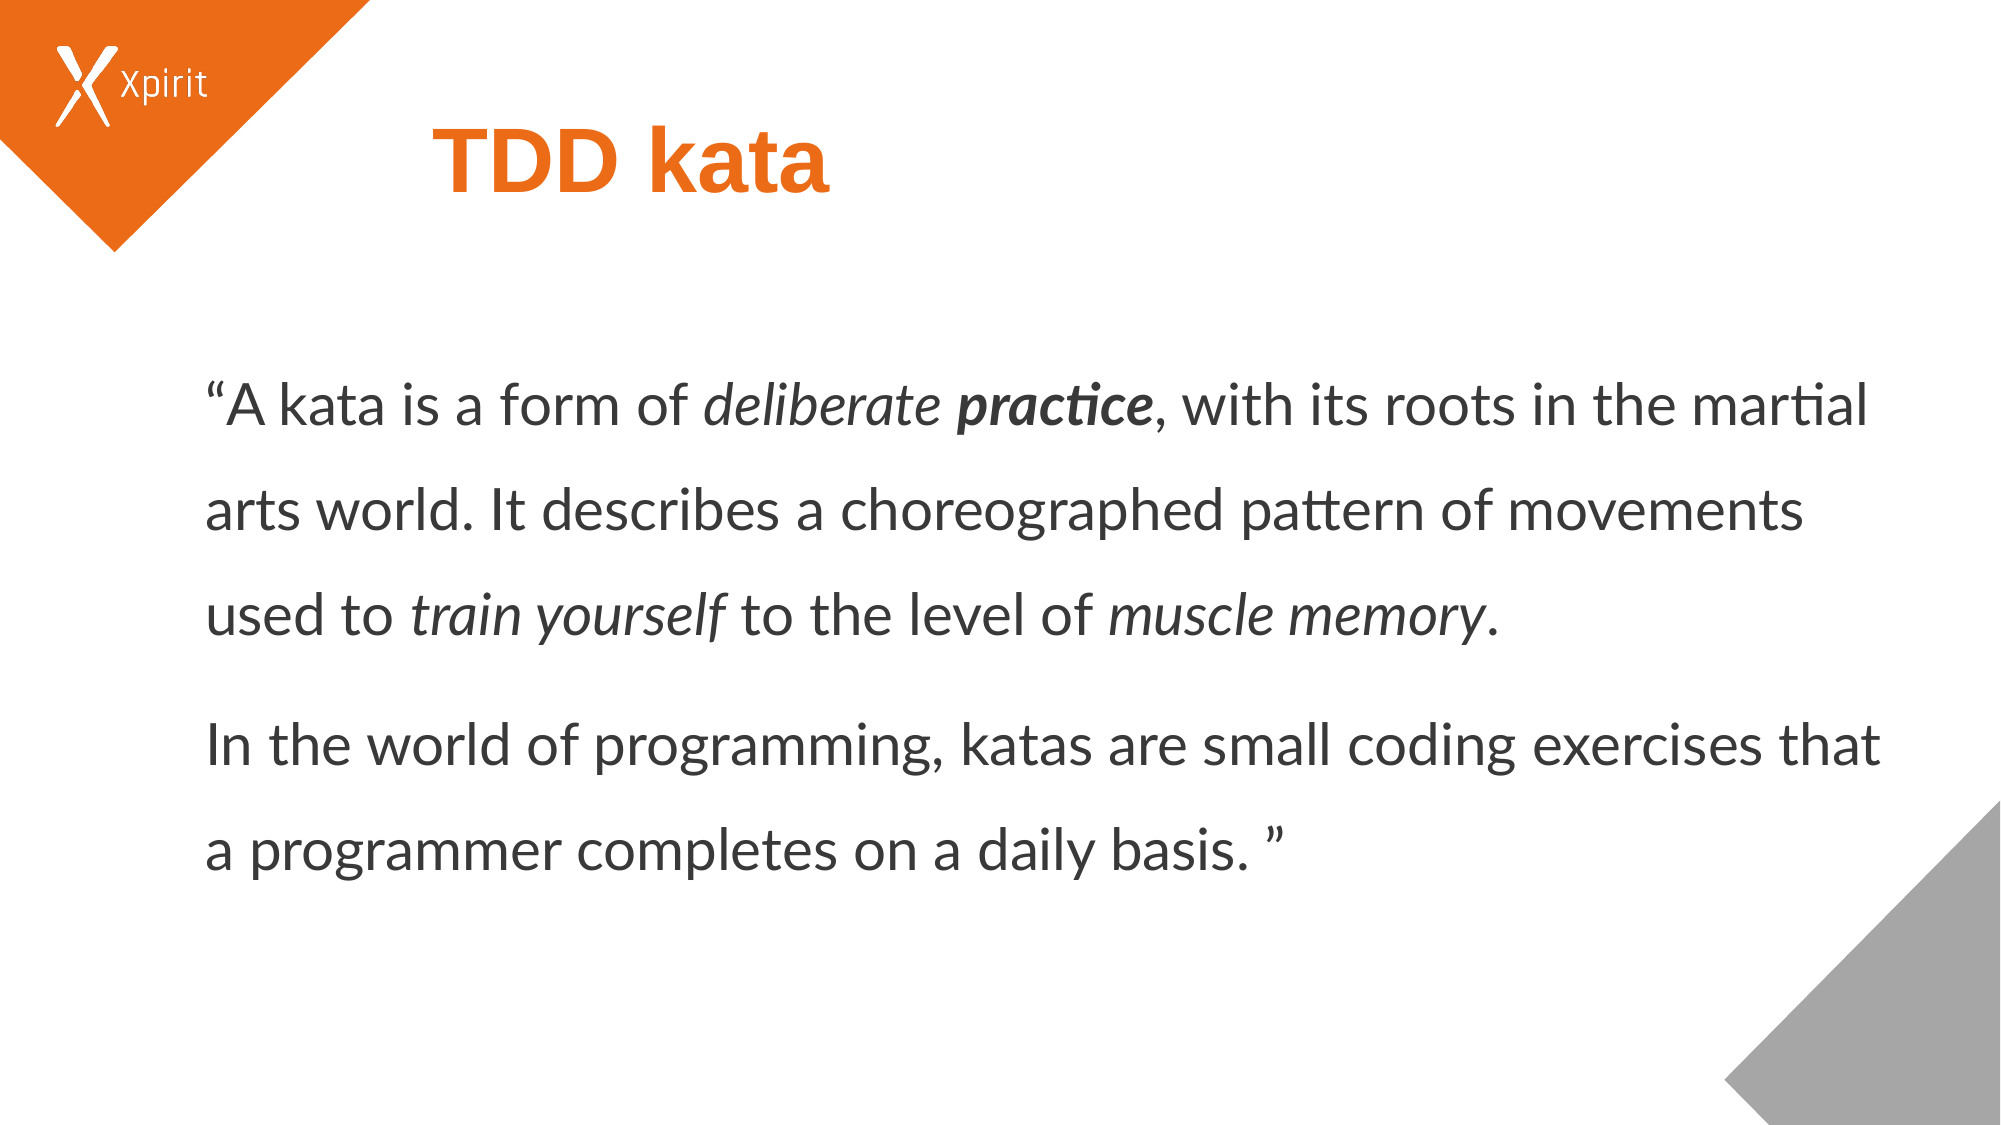

# TDD kata
“A kata is a form of deliberate practice, with its roots in the martial arts world. It describes a choreographed pattern of movements used to train yourself to the level of muscle memory.
In the world of programming, katas are small coding exercises that a programmer completes on a daily basis. ”
26